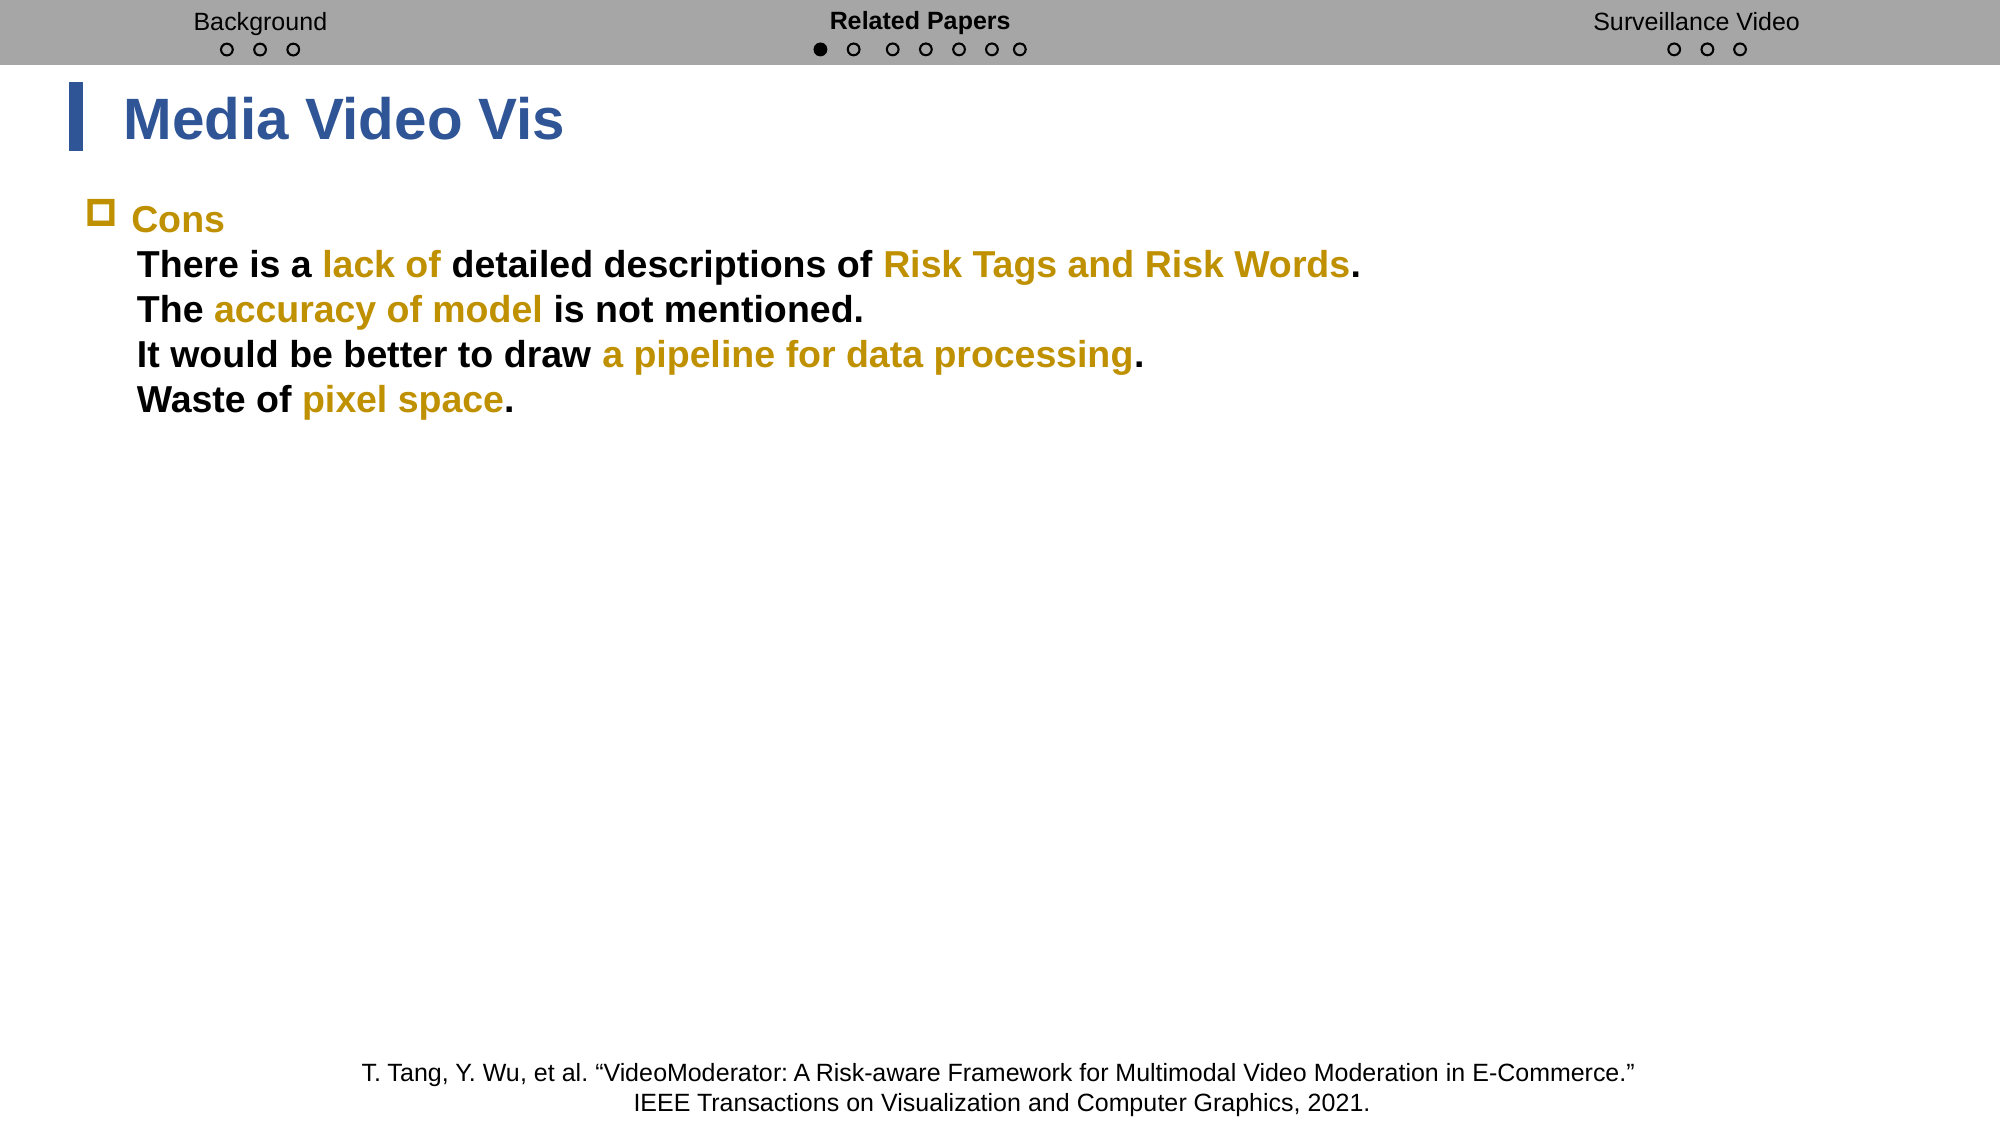

Related Papers
Background
Surveillance Video

Media Video Vis

Cons
     There is a lack of detailed descriptions of Risk Tags and Risk Words.
     The accuracy of model is not mentioned.
     It would be better to draw a pipeline for data processing.
     Waste of pixel space.

T. Tang, Y. Wu, et al. “VideoModerator: A Risk-aware Framework for Multimodal Video Moderation in E-Commerce.”
IEEE Transactions on Visualization and Computer Graphics, 2021.